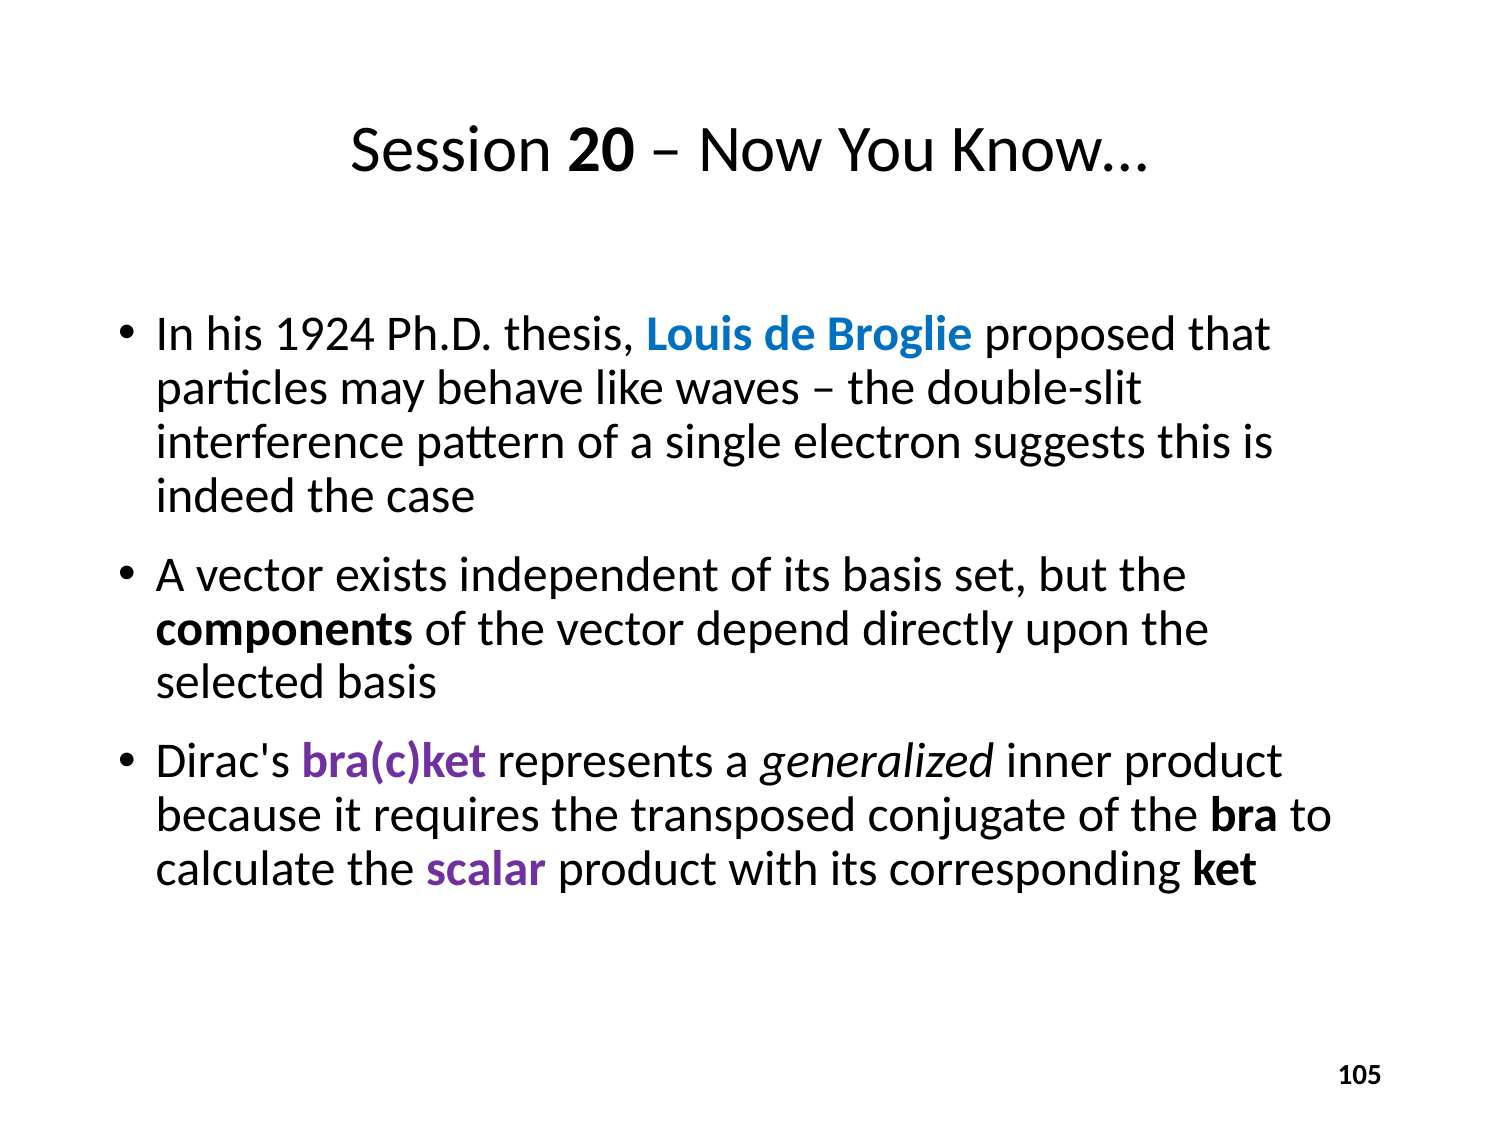

# Session 20 – Now You Know…
In his 1924 Ph.D. thesis, Louis de Broglie proposed that particles may behave like waves – the double-slit interference pattern of a single electron suggests this is indeed the case
A vector exists independent of its basis set, but the components of the vector depend directly upon the selected basis
Dirac's bra(c)ket represents a generalized inner product because it requires the transposed conjugate of the bra to calculate the scalar product with its corresponding ket

105